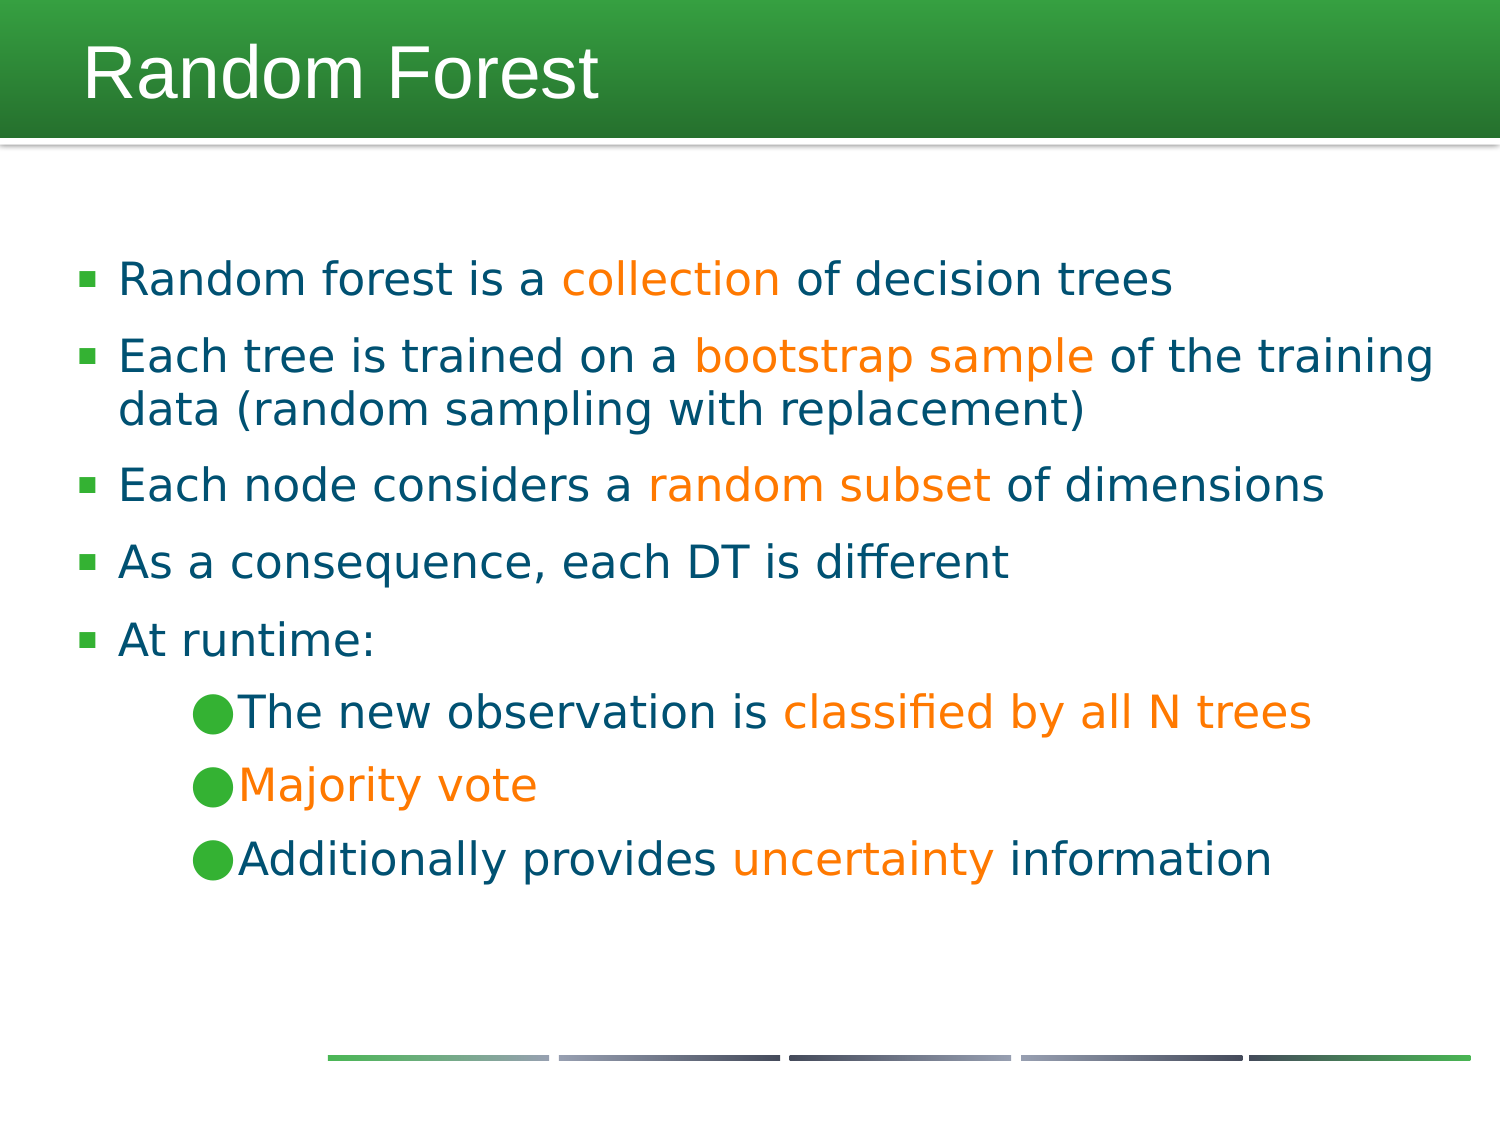

# Random Forest
Random forest is a collection of decision trees
Each tree is trained on a bootstrap sample of the training data (random sampling with replacement)
Each node considers a random subset of dimensions
As a consequence, each DT is different
At runtime:
The new observation is classified by all N trees
Majority vote
Additionally provides uncertainty information